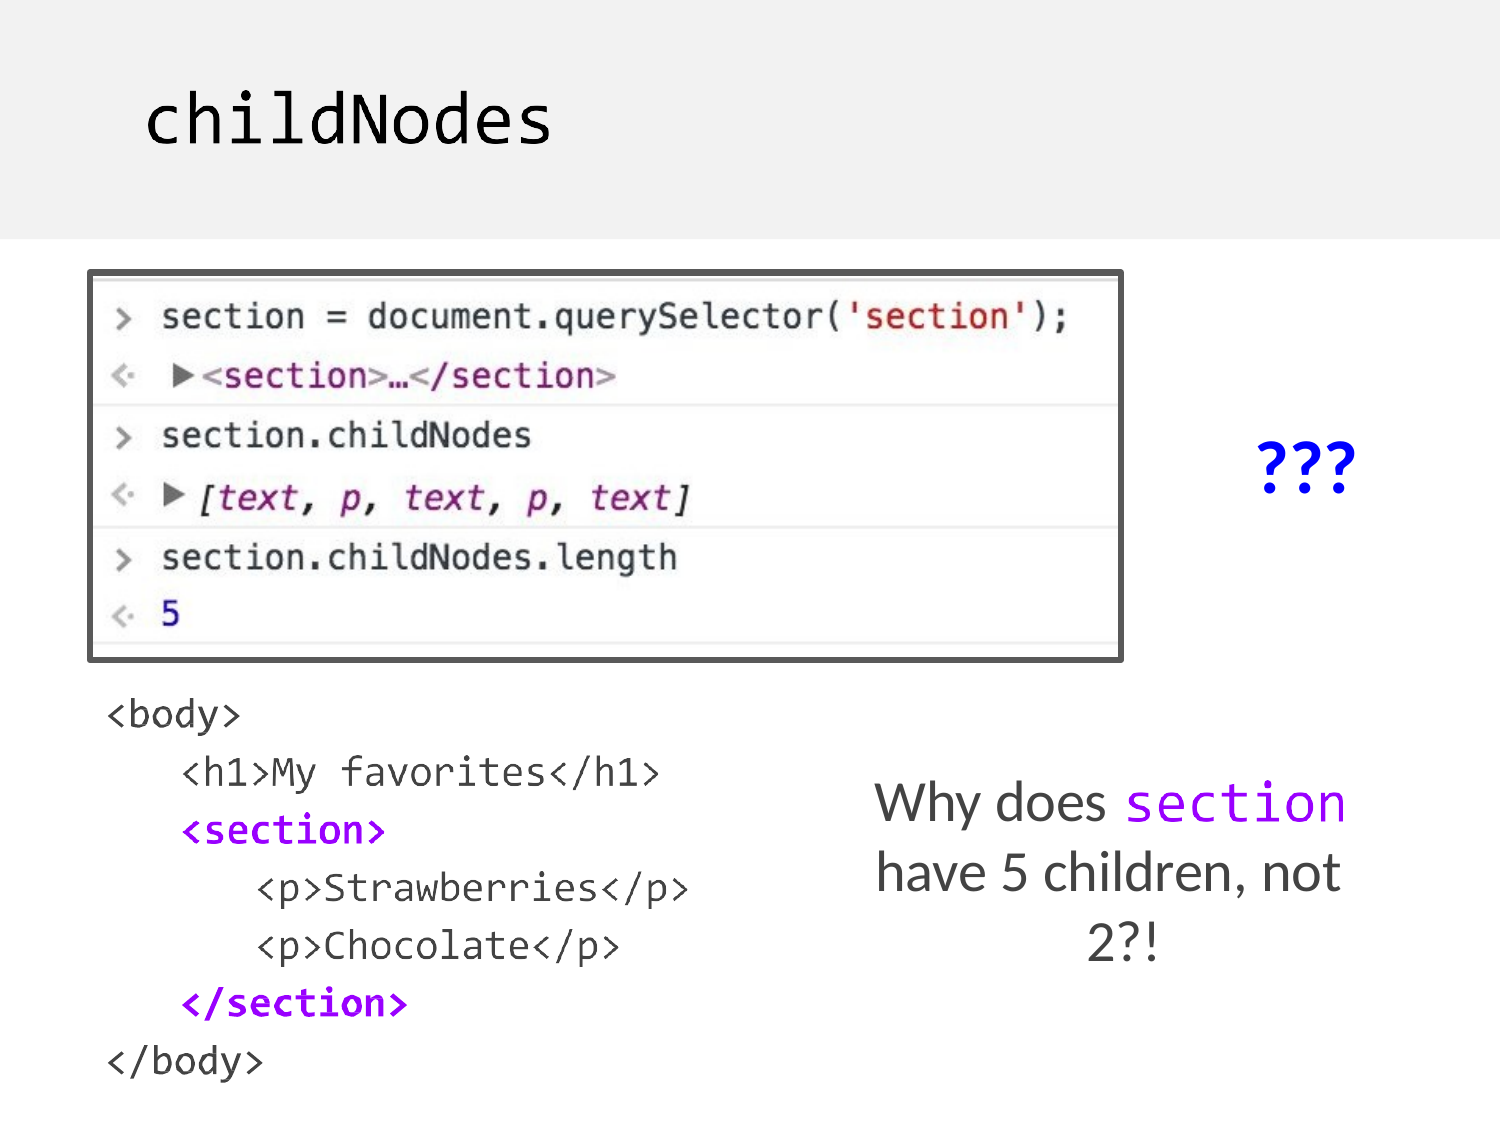

# ???

Why does
have 5 children, not  2?!